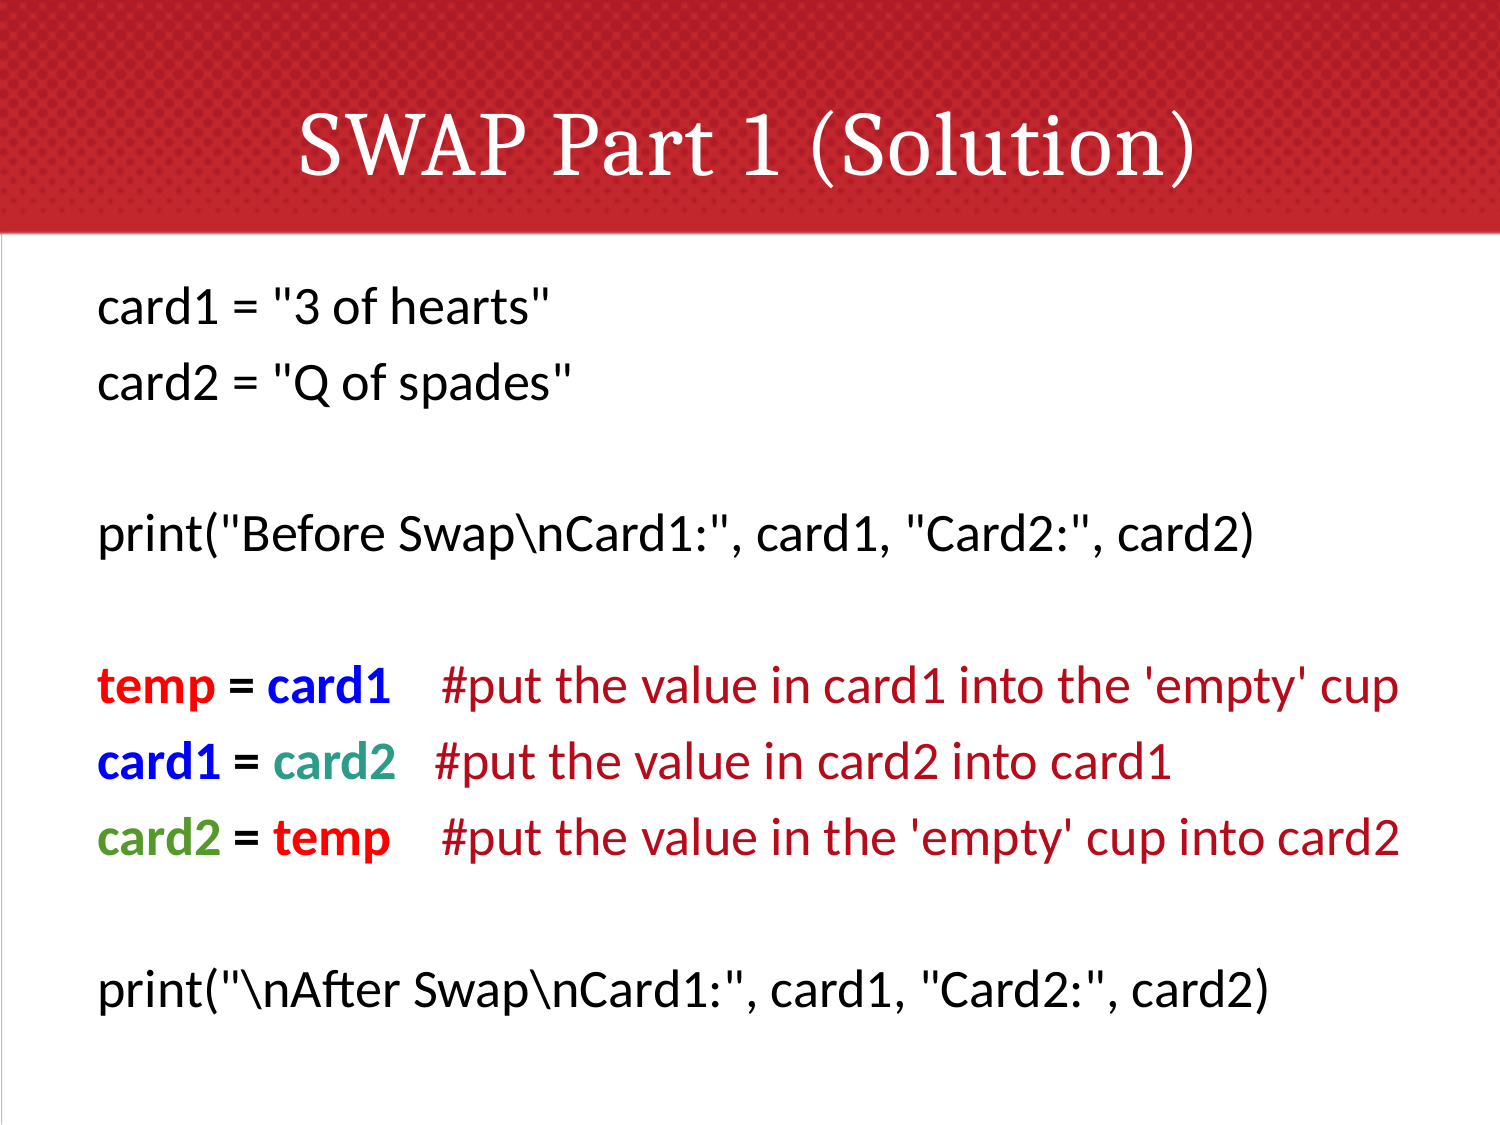

# SWAP Part 1 (Solution)
card1 = "3 of hearts"
card2 = "Q of spades"

print("Before Swap\nCard1:", card1, "Card2:", card2)

temp = card1    #put the value in card1 into the 'empty' cup
card1 = card2   #put the value in card2 into card1
card2 = temp    #put the value in the 'empty' cup into card2

print("\nAfter Swap\nCard1:", card1, "Card2:", card2)